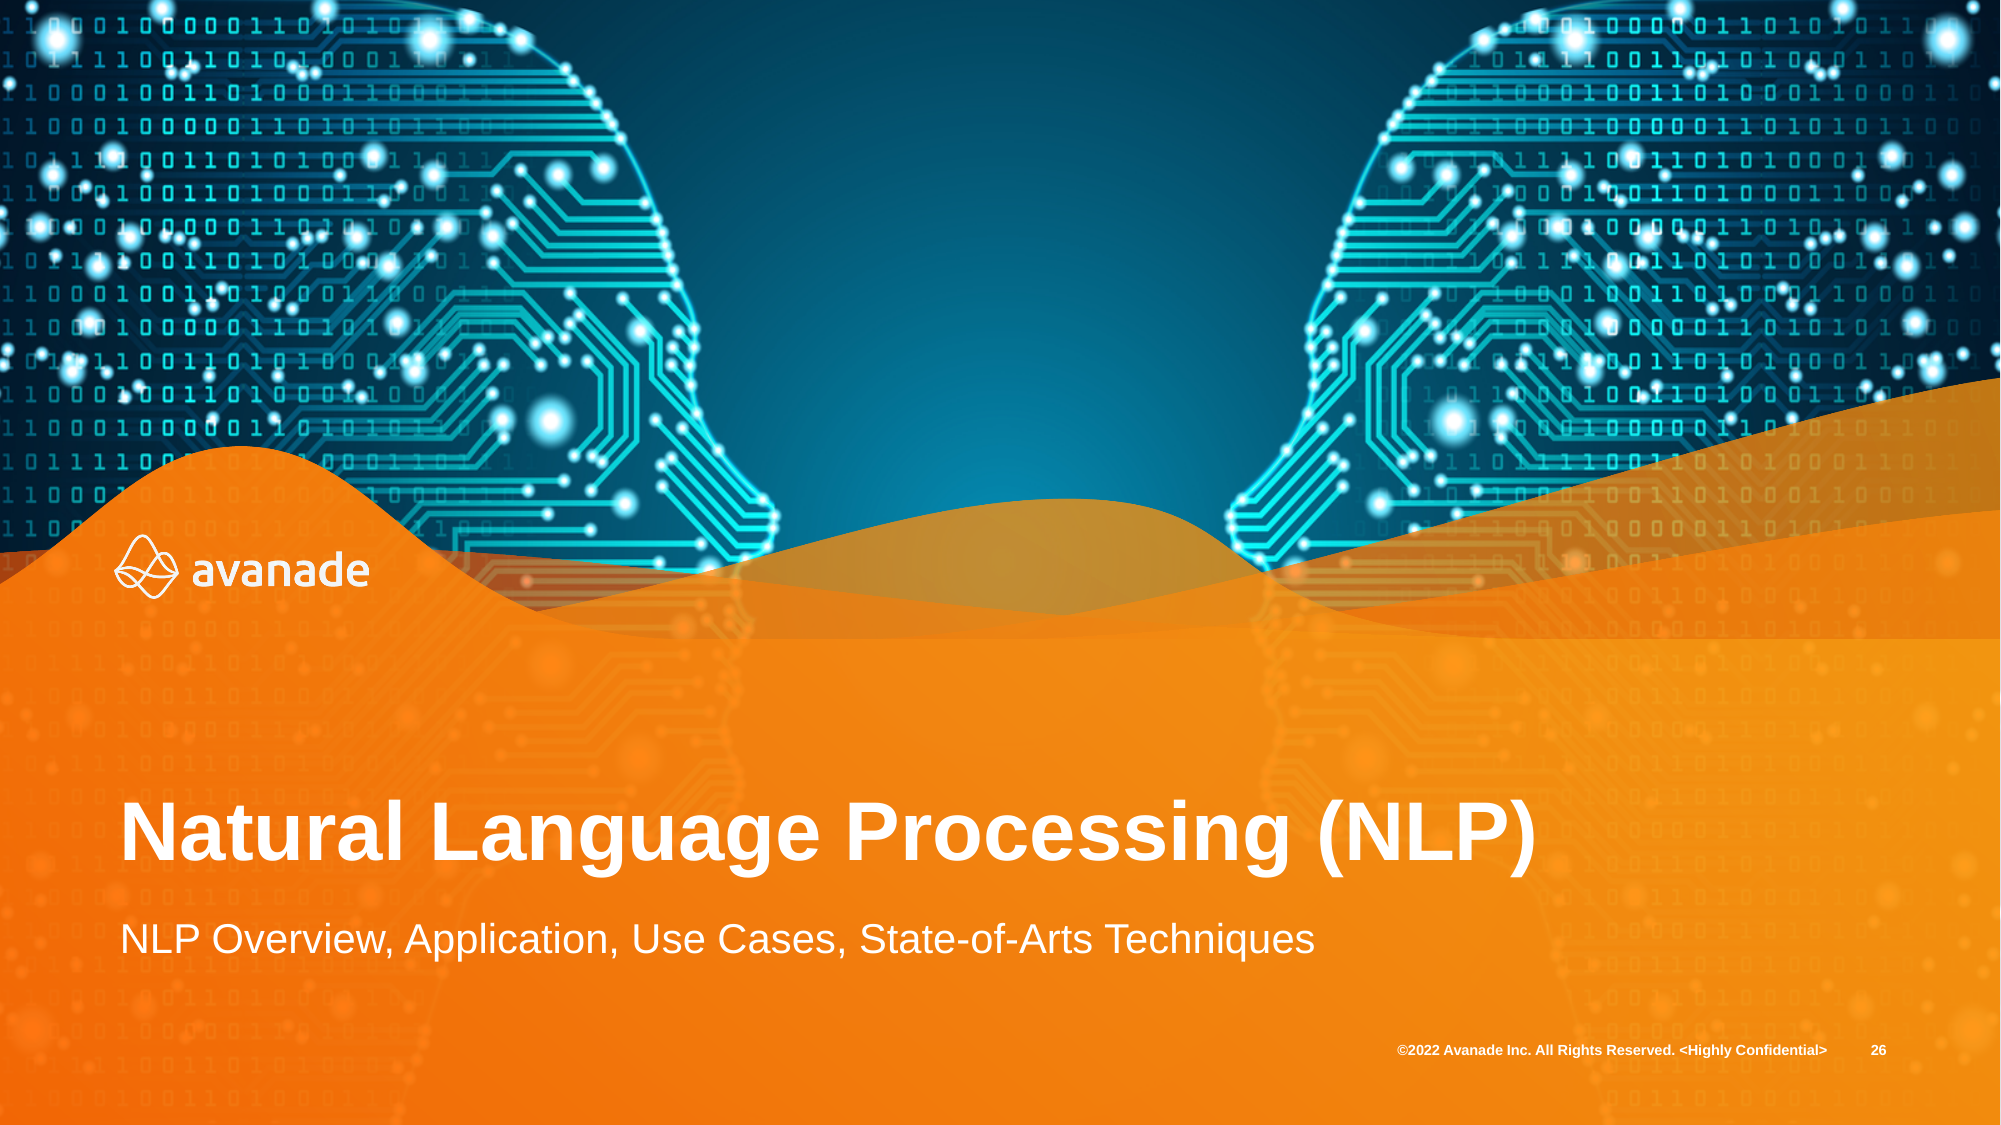

Natural Language Processing (NLP)
NLP Overview, Application, Use Cases, State-of-Arts Techniques